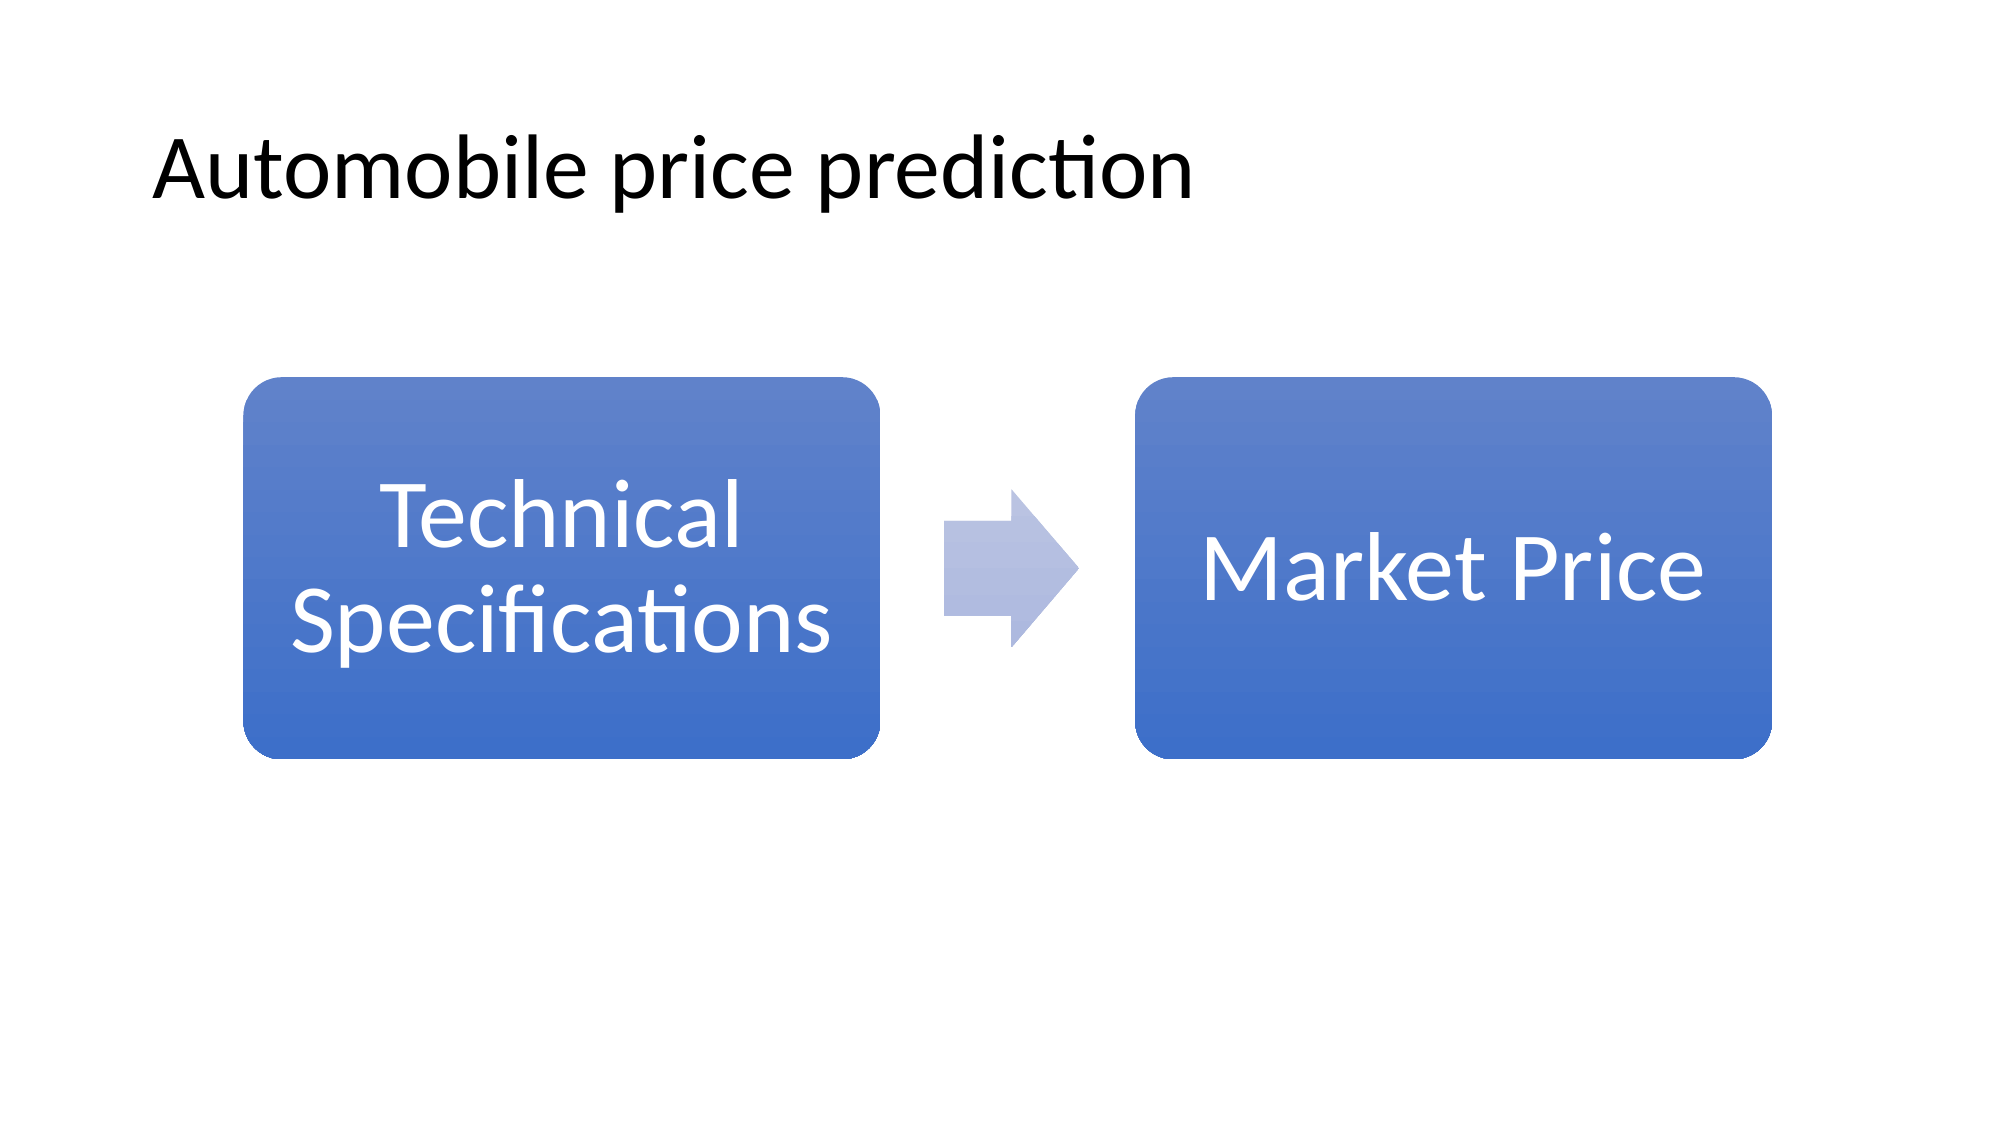

# Automobile price prediction

Technical Specifications

Market Price